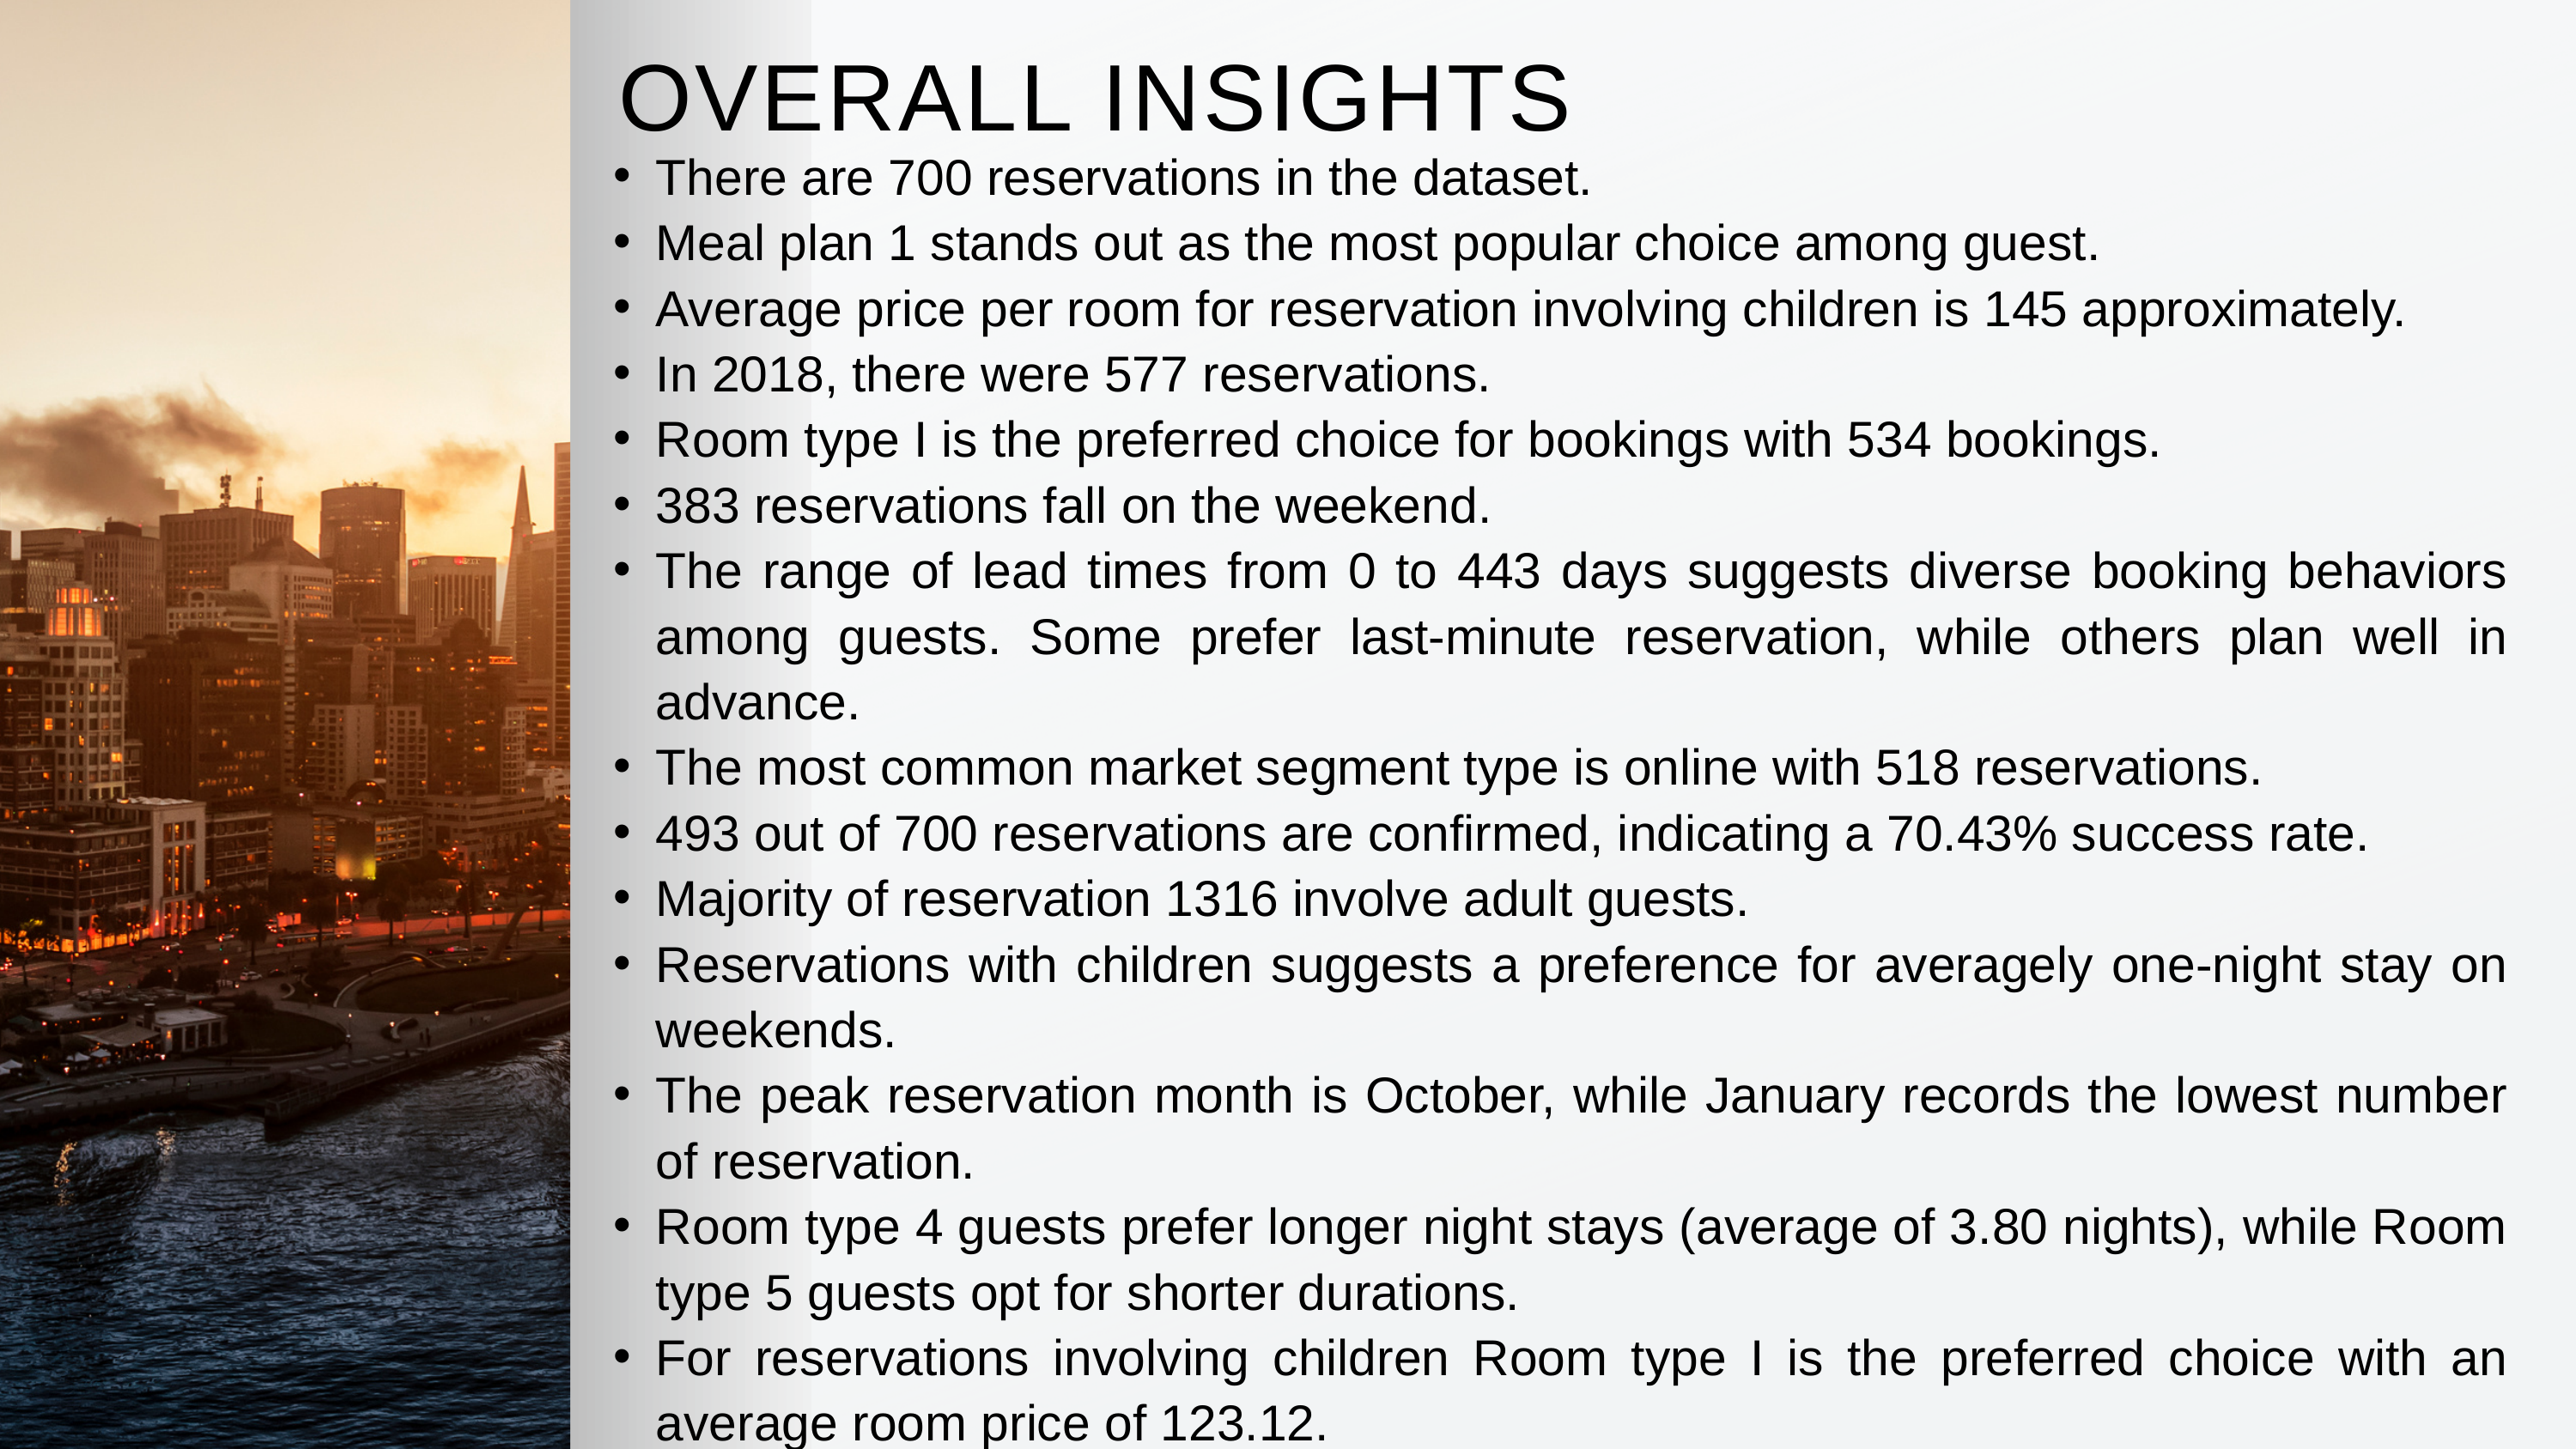

OVERALL INSIGHTS
There are 700 reservations in the dataset.
Meal plan 1 stands out as the most popular choice among guest.
Average price per room for reservation involving children is 145 approximately.
In 2018, there were 577 reservations.
Room type I is the preferred choice for bookings with 534 bookings.
383 reservations fall on the weekend.
The range of lead times from 0 to 443 days suggests diverse booking behaviors among guests. Some prefer last-minute reservation, while others plan well in advance.
The most common market segment type is online with 518 reservations.
493 out of 700 reservations are confirmed, indicating a 70.43% success rate.
Majority of reservation 1316 involve adult guests.
Reservations with children suggests a preference for averagely one-night stay on weekends.
The peak reservation month is October, while January records the lowest number of reservation.
Room type 4 guests prefer longer night stays (average of 3.80 nights), while Room type 5 guests opt for shorter durations.
For reservations involving children Room type I is the preferred choice with an average room price of 123.12.
Online bookings generated the highest average price per room reaching approximately 112.46.